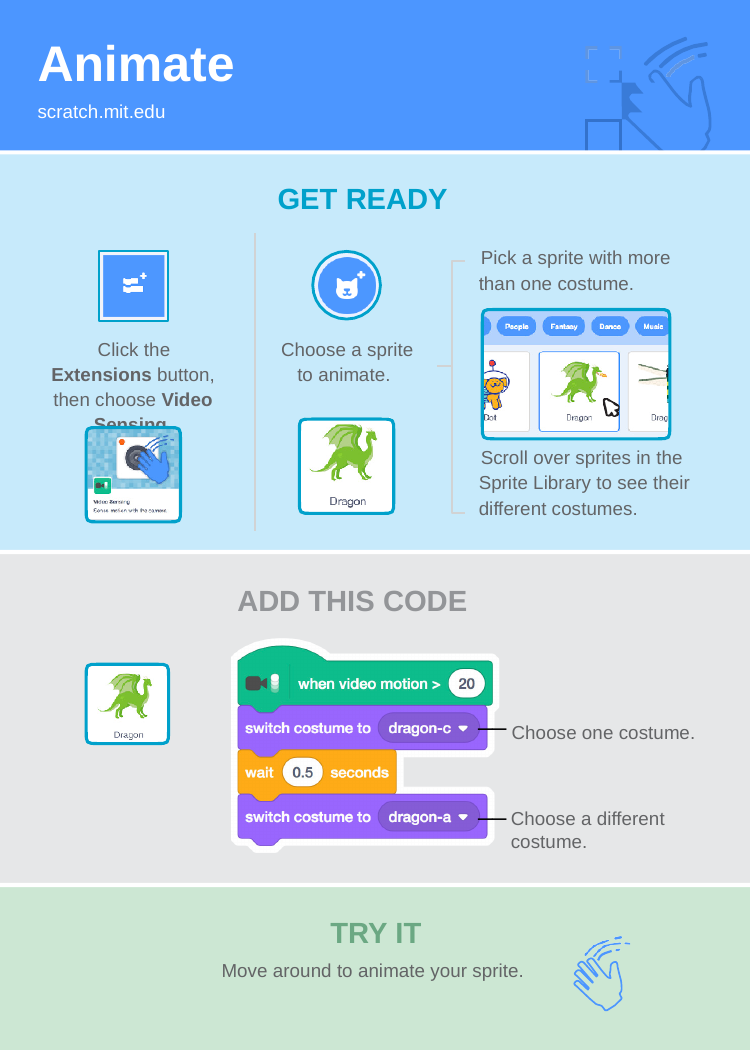

# Animate
scratch.mit.edu

GET READY
Pick a sprite with more than one costume.

Click the Extensions button, then choose Video Sensing.
Choose a sprite to animate.

Scroll over sprites in the Sprite Library to see their different costumes.

ADD THIS CODE

__

__
Choose one costume.

Choose a different costume.

TRY IT

Move around to animate your sprite.